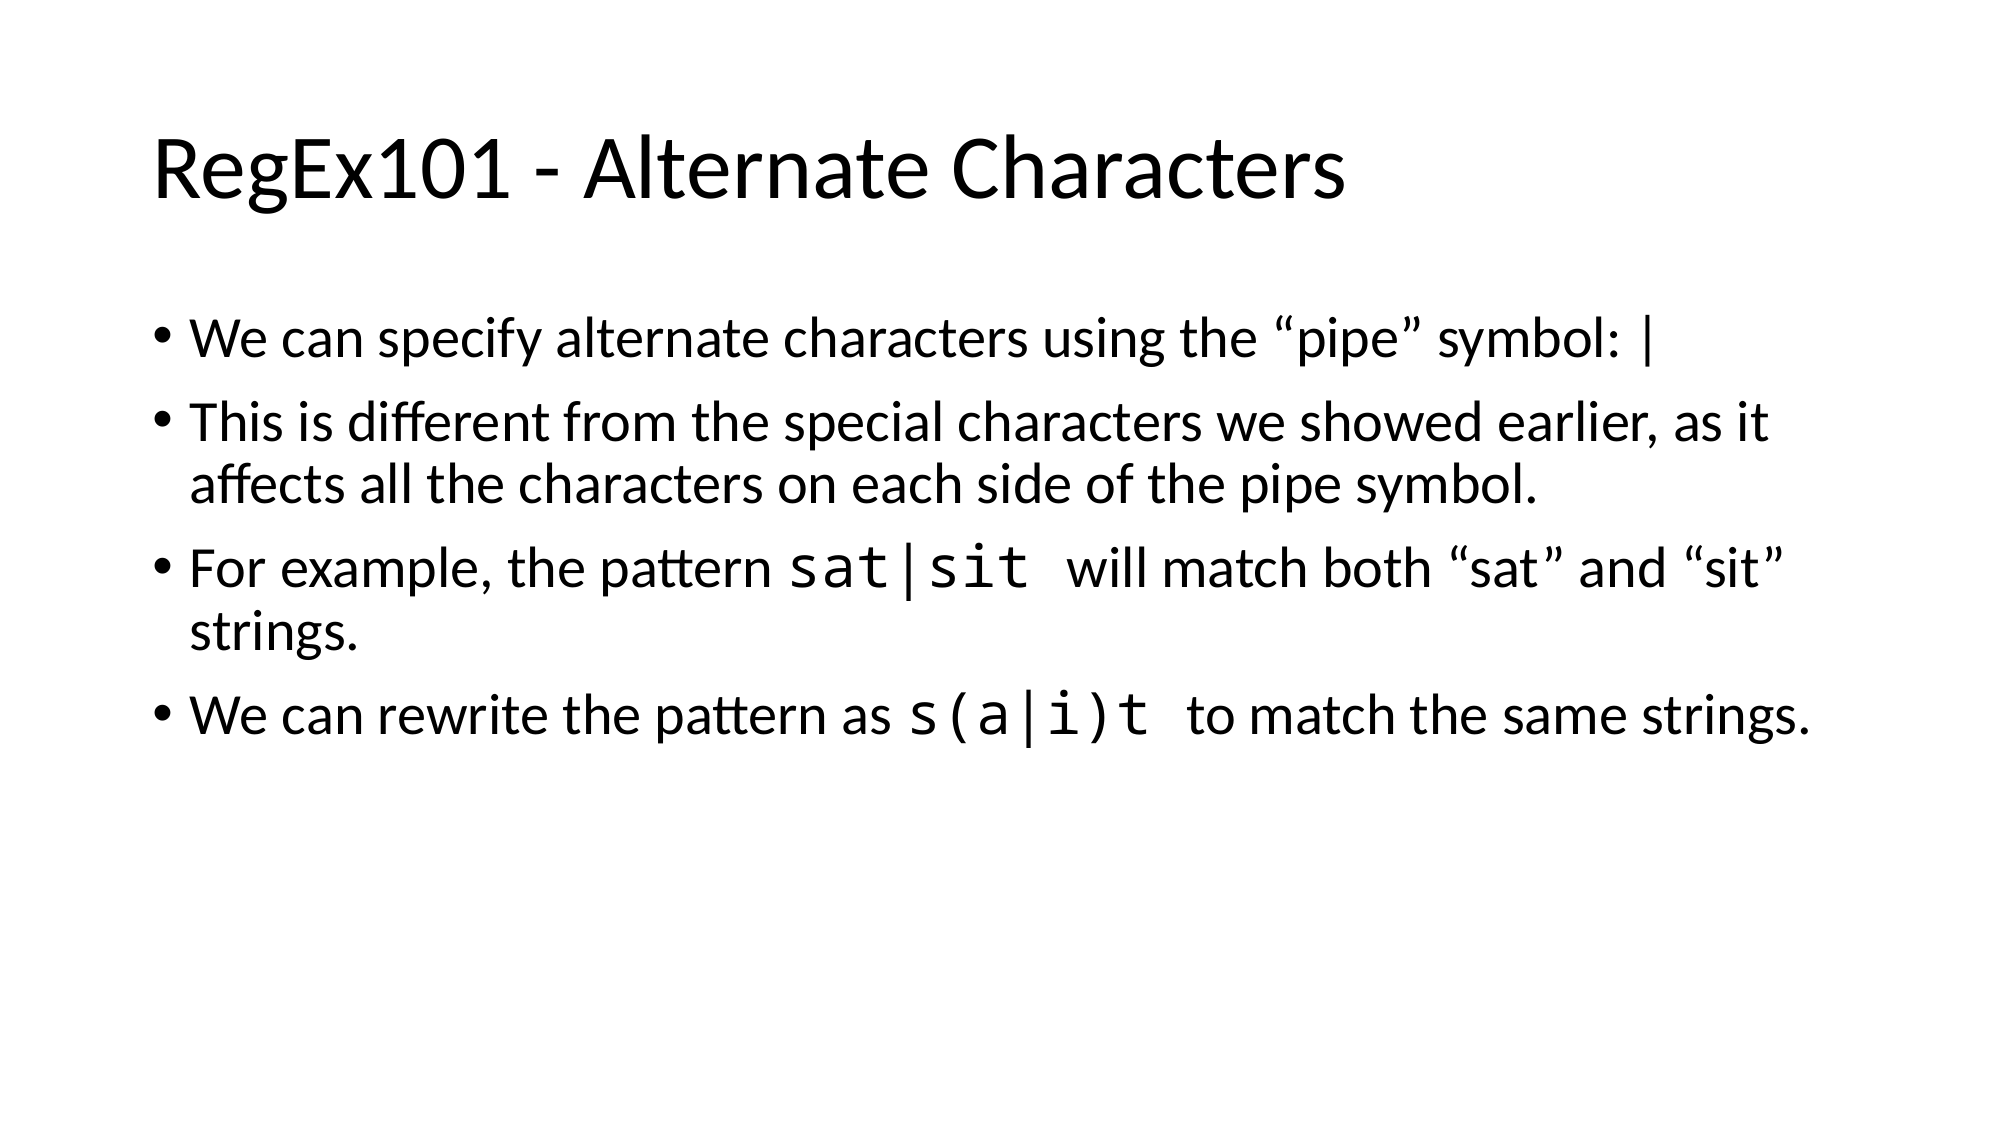

# RegEx101 - Alternate Characters
We can specify alternate characters using the “pipe” symbol: |
This is different from the special characters we showed earlier, as it affects all the characters on each side of the pipe symbol.
For example, the pattern sat|sit will match both “sat” and “sit” strings.
We can rewrite the pattern as s(a|i)t to match the same strings.